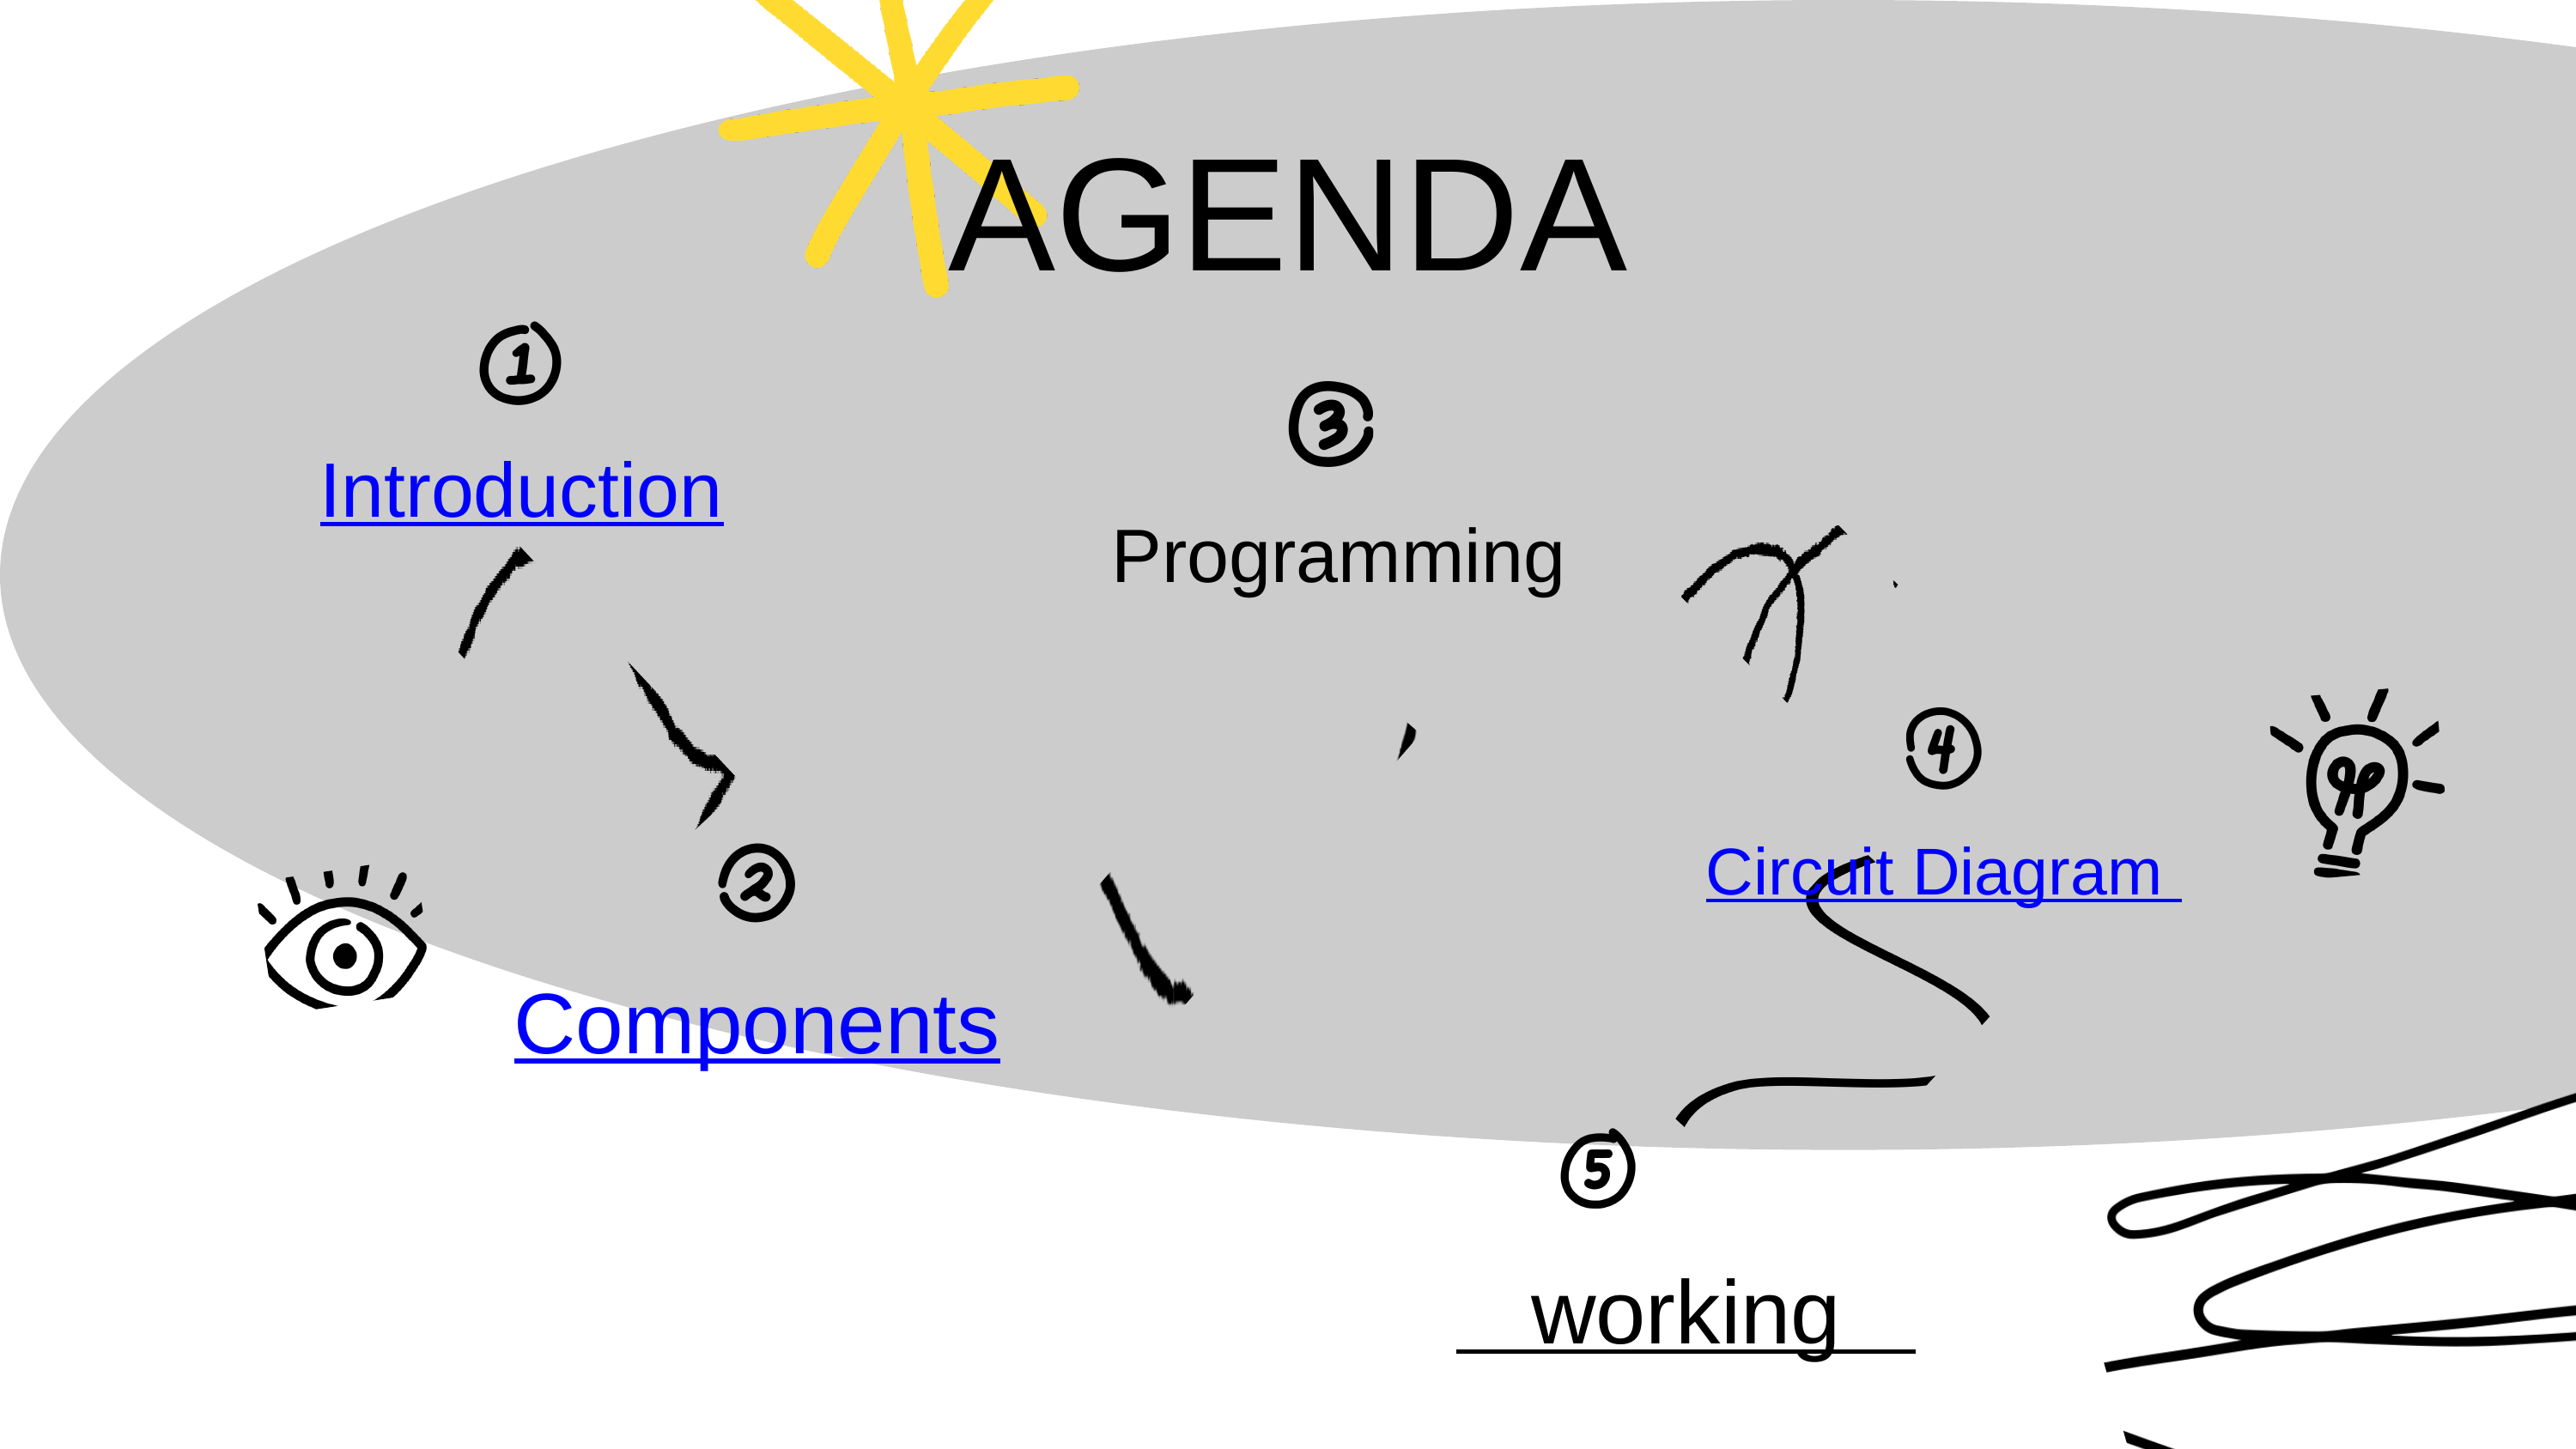

AGENDA

Introduction
  Programming

Circuit Diagram

Components

   working